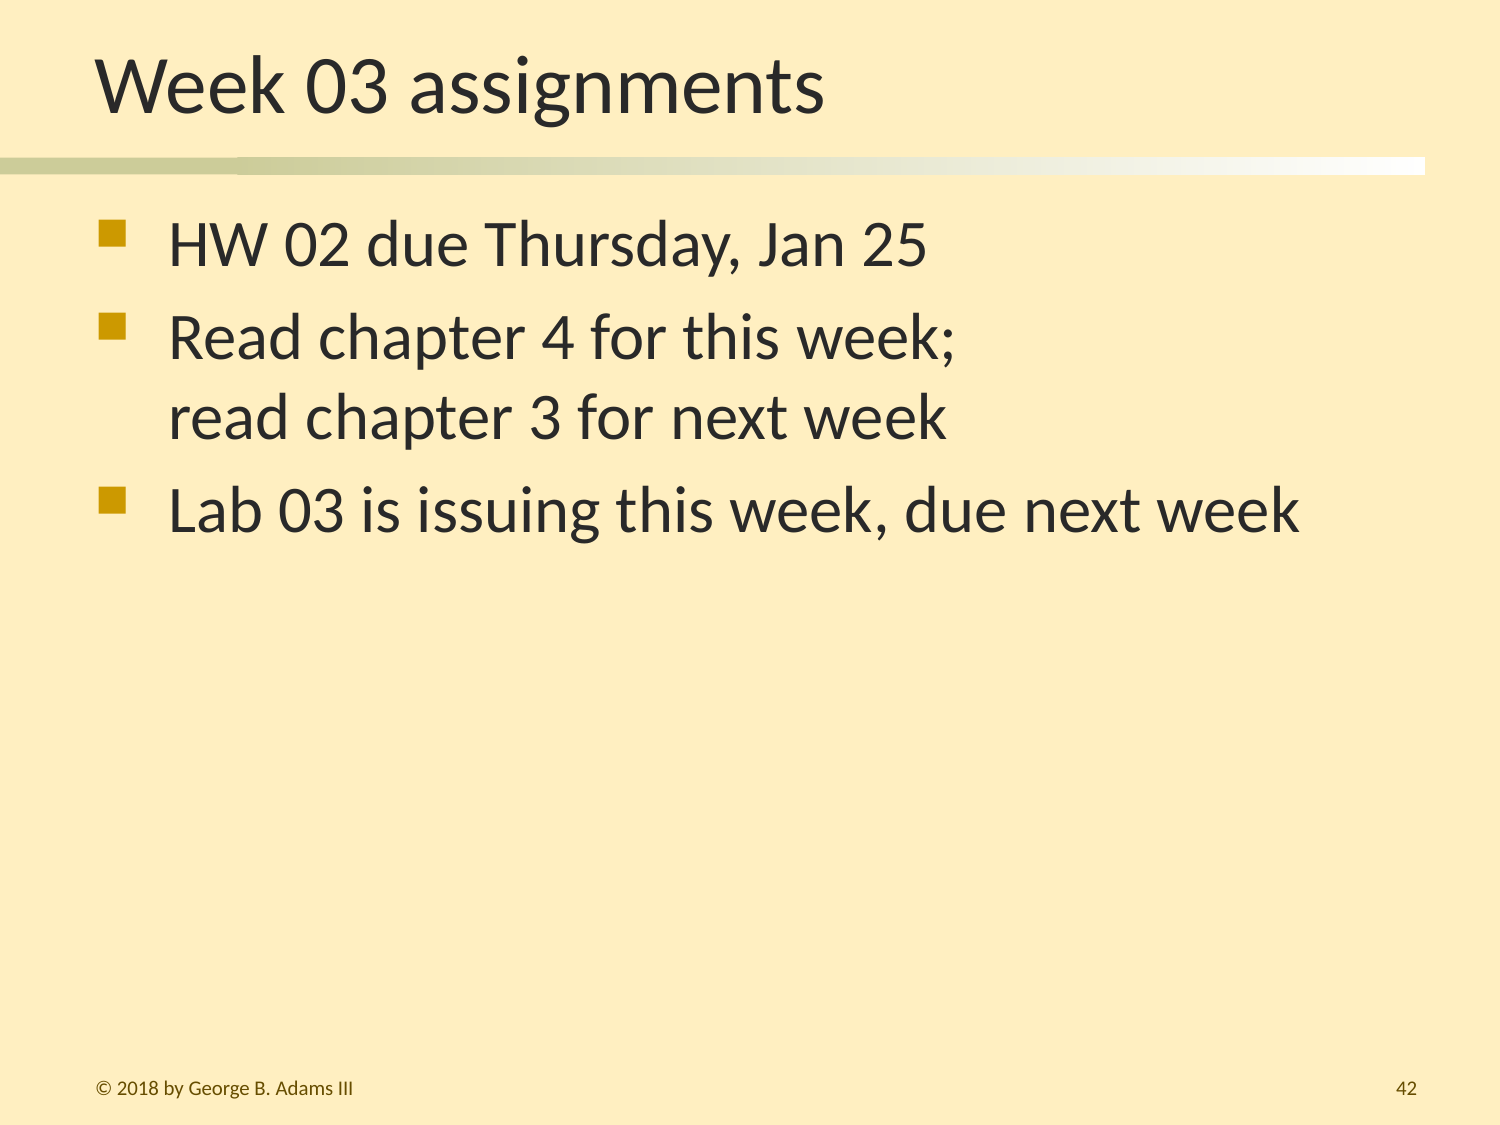

# Week 03 assignments
HW 02 due Thursday, Jan 25
Read chapter 4 for this week;
read chapter 3 for next week
Lab 03 is issuing this week, due next week
© 2018 by George B. Adams III
42